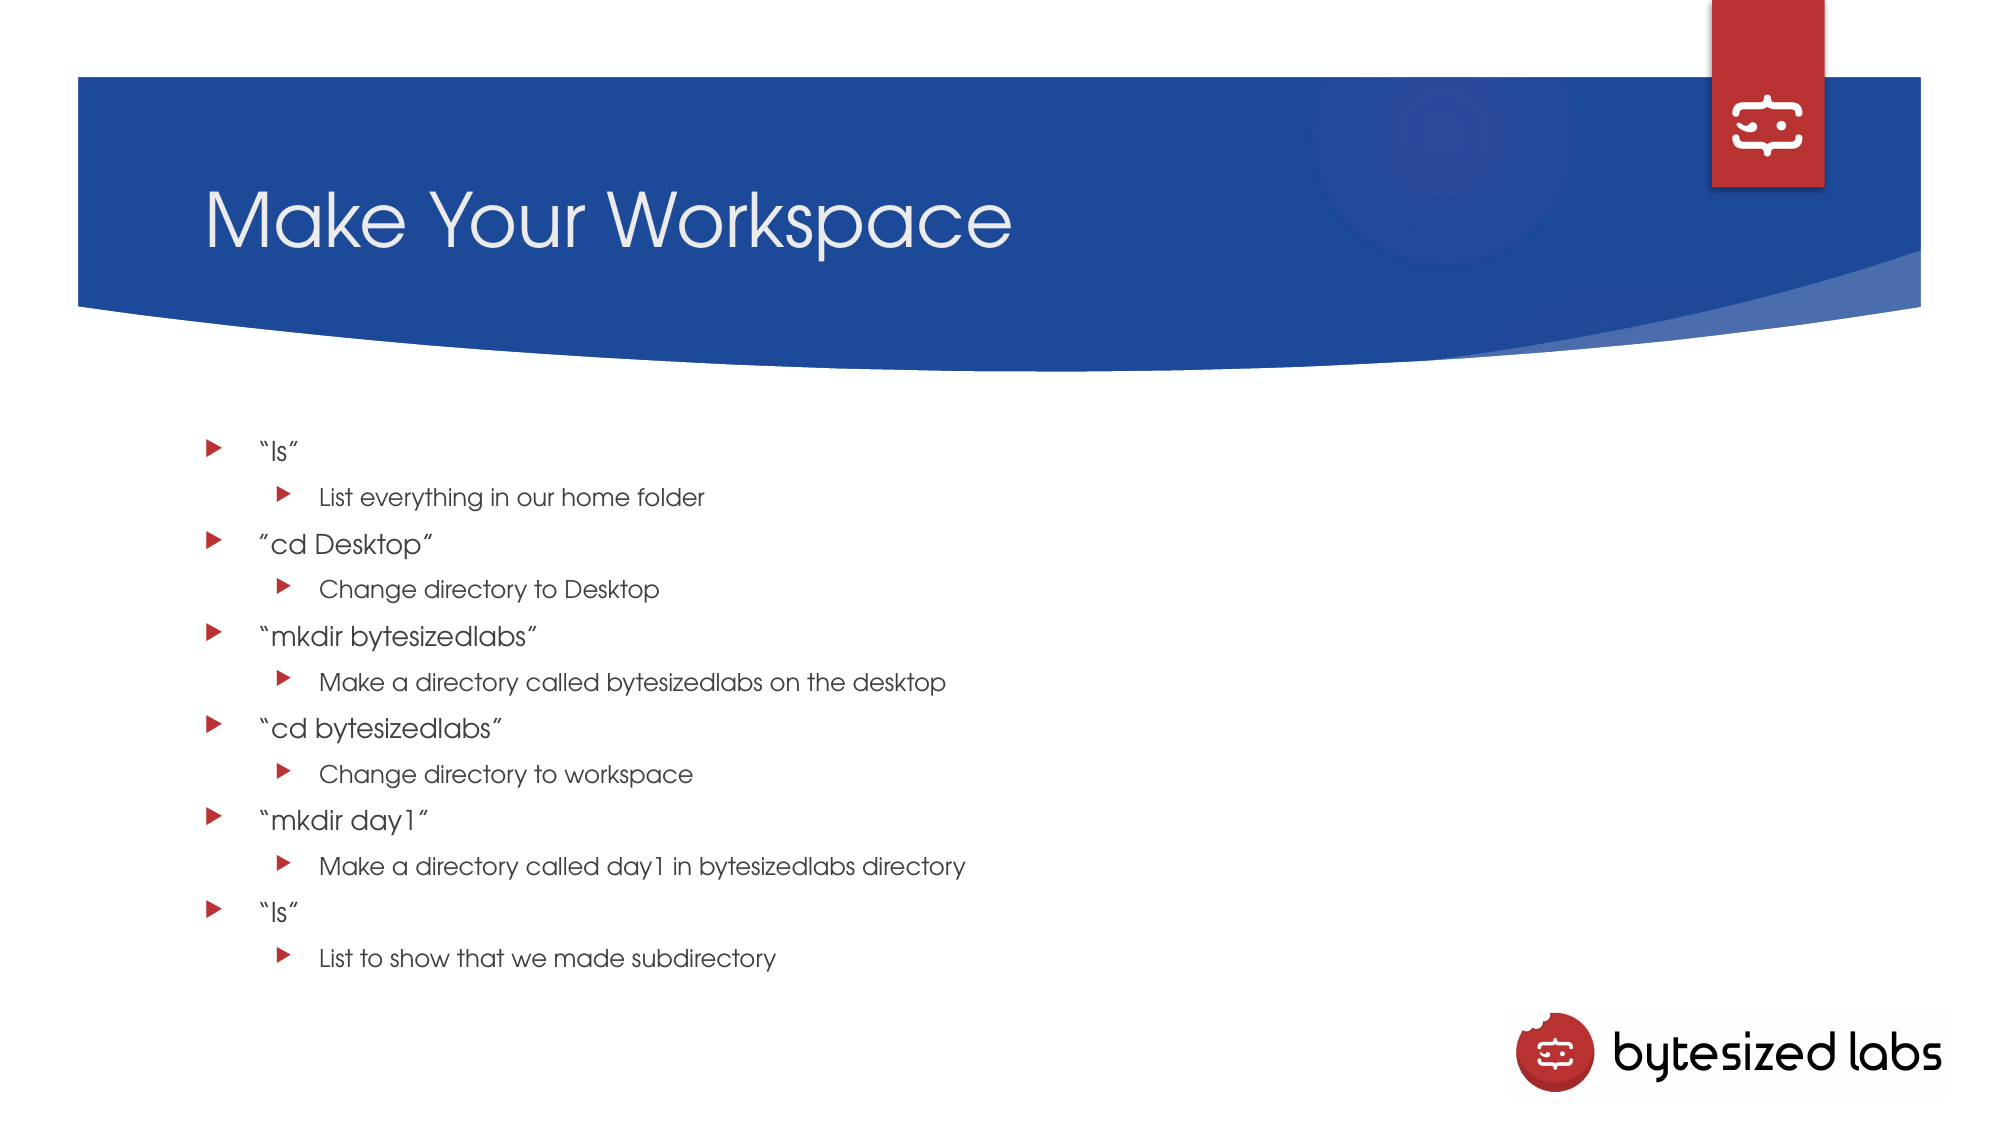

# Make Your Workspace
“ls”
List everything in our home folder
”cd Desktop”
Change directory to Desktop
“mkdir bytesizedlabs”
Make a directory called bytesizedlabs on the desktop
“cd bytesizedlabs”
Change directory to workspace
“mkdir day1”
Make a directory called day1 in bytesizedlabs directory
“ls”
List to show that we made subdirectory